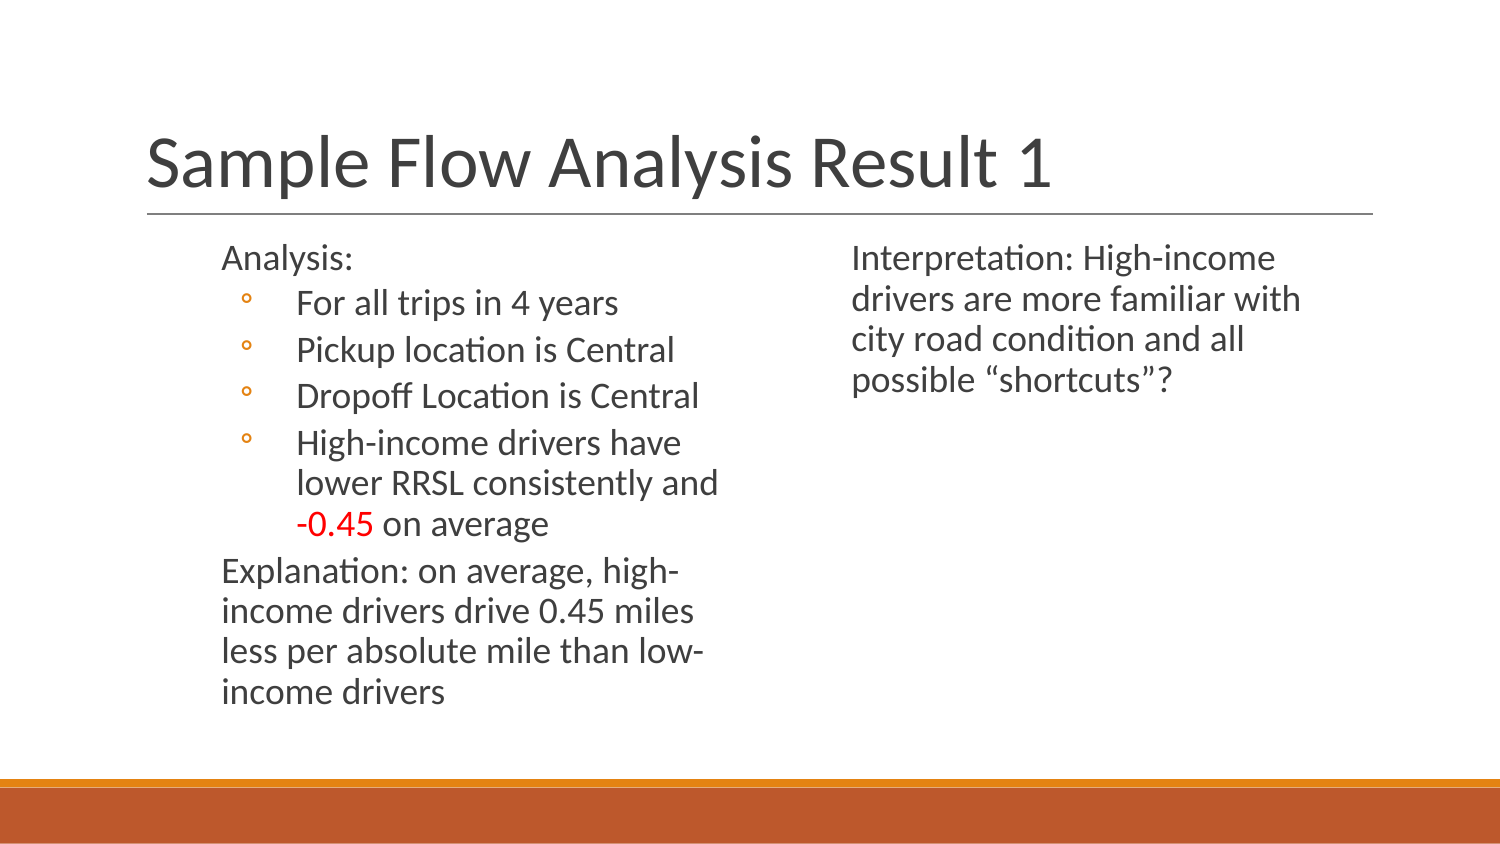

# Sample Flow Analysis Result 1
Analysis:
For all trips in 4 years
Pickup location is Central
Dropoff Location is Central
High-income drivers have lower RRSL consistently and -0.45 on average
Explanation: on average, high-income drivers drive 0.45 miles less per absolute mile than low-income drivers
Interpretation: High-income drivers are more familiar with city road condition and all possible “shortcuts”?